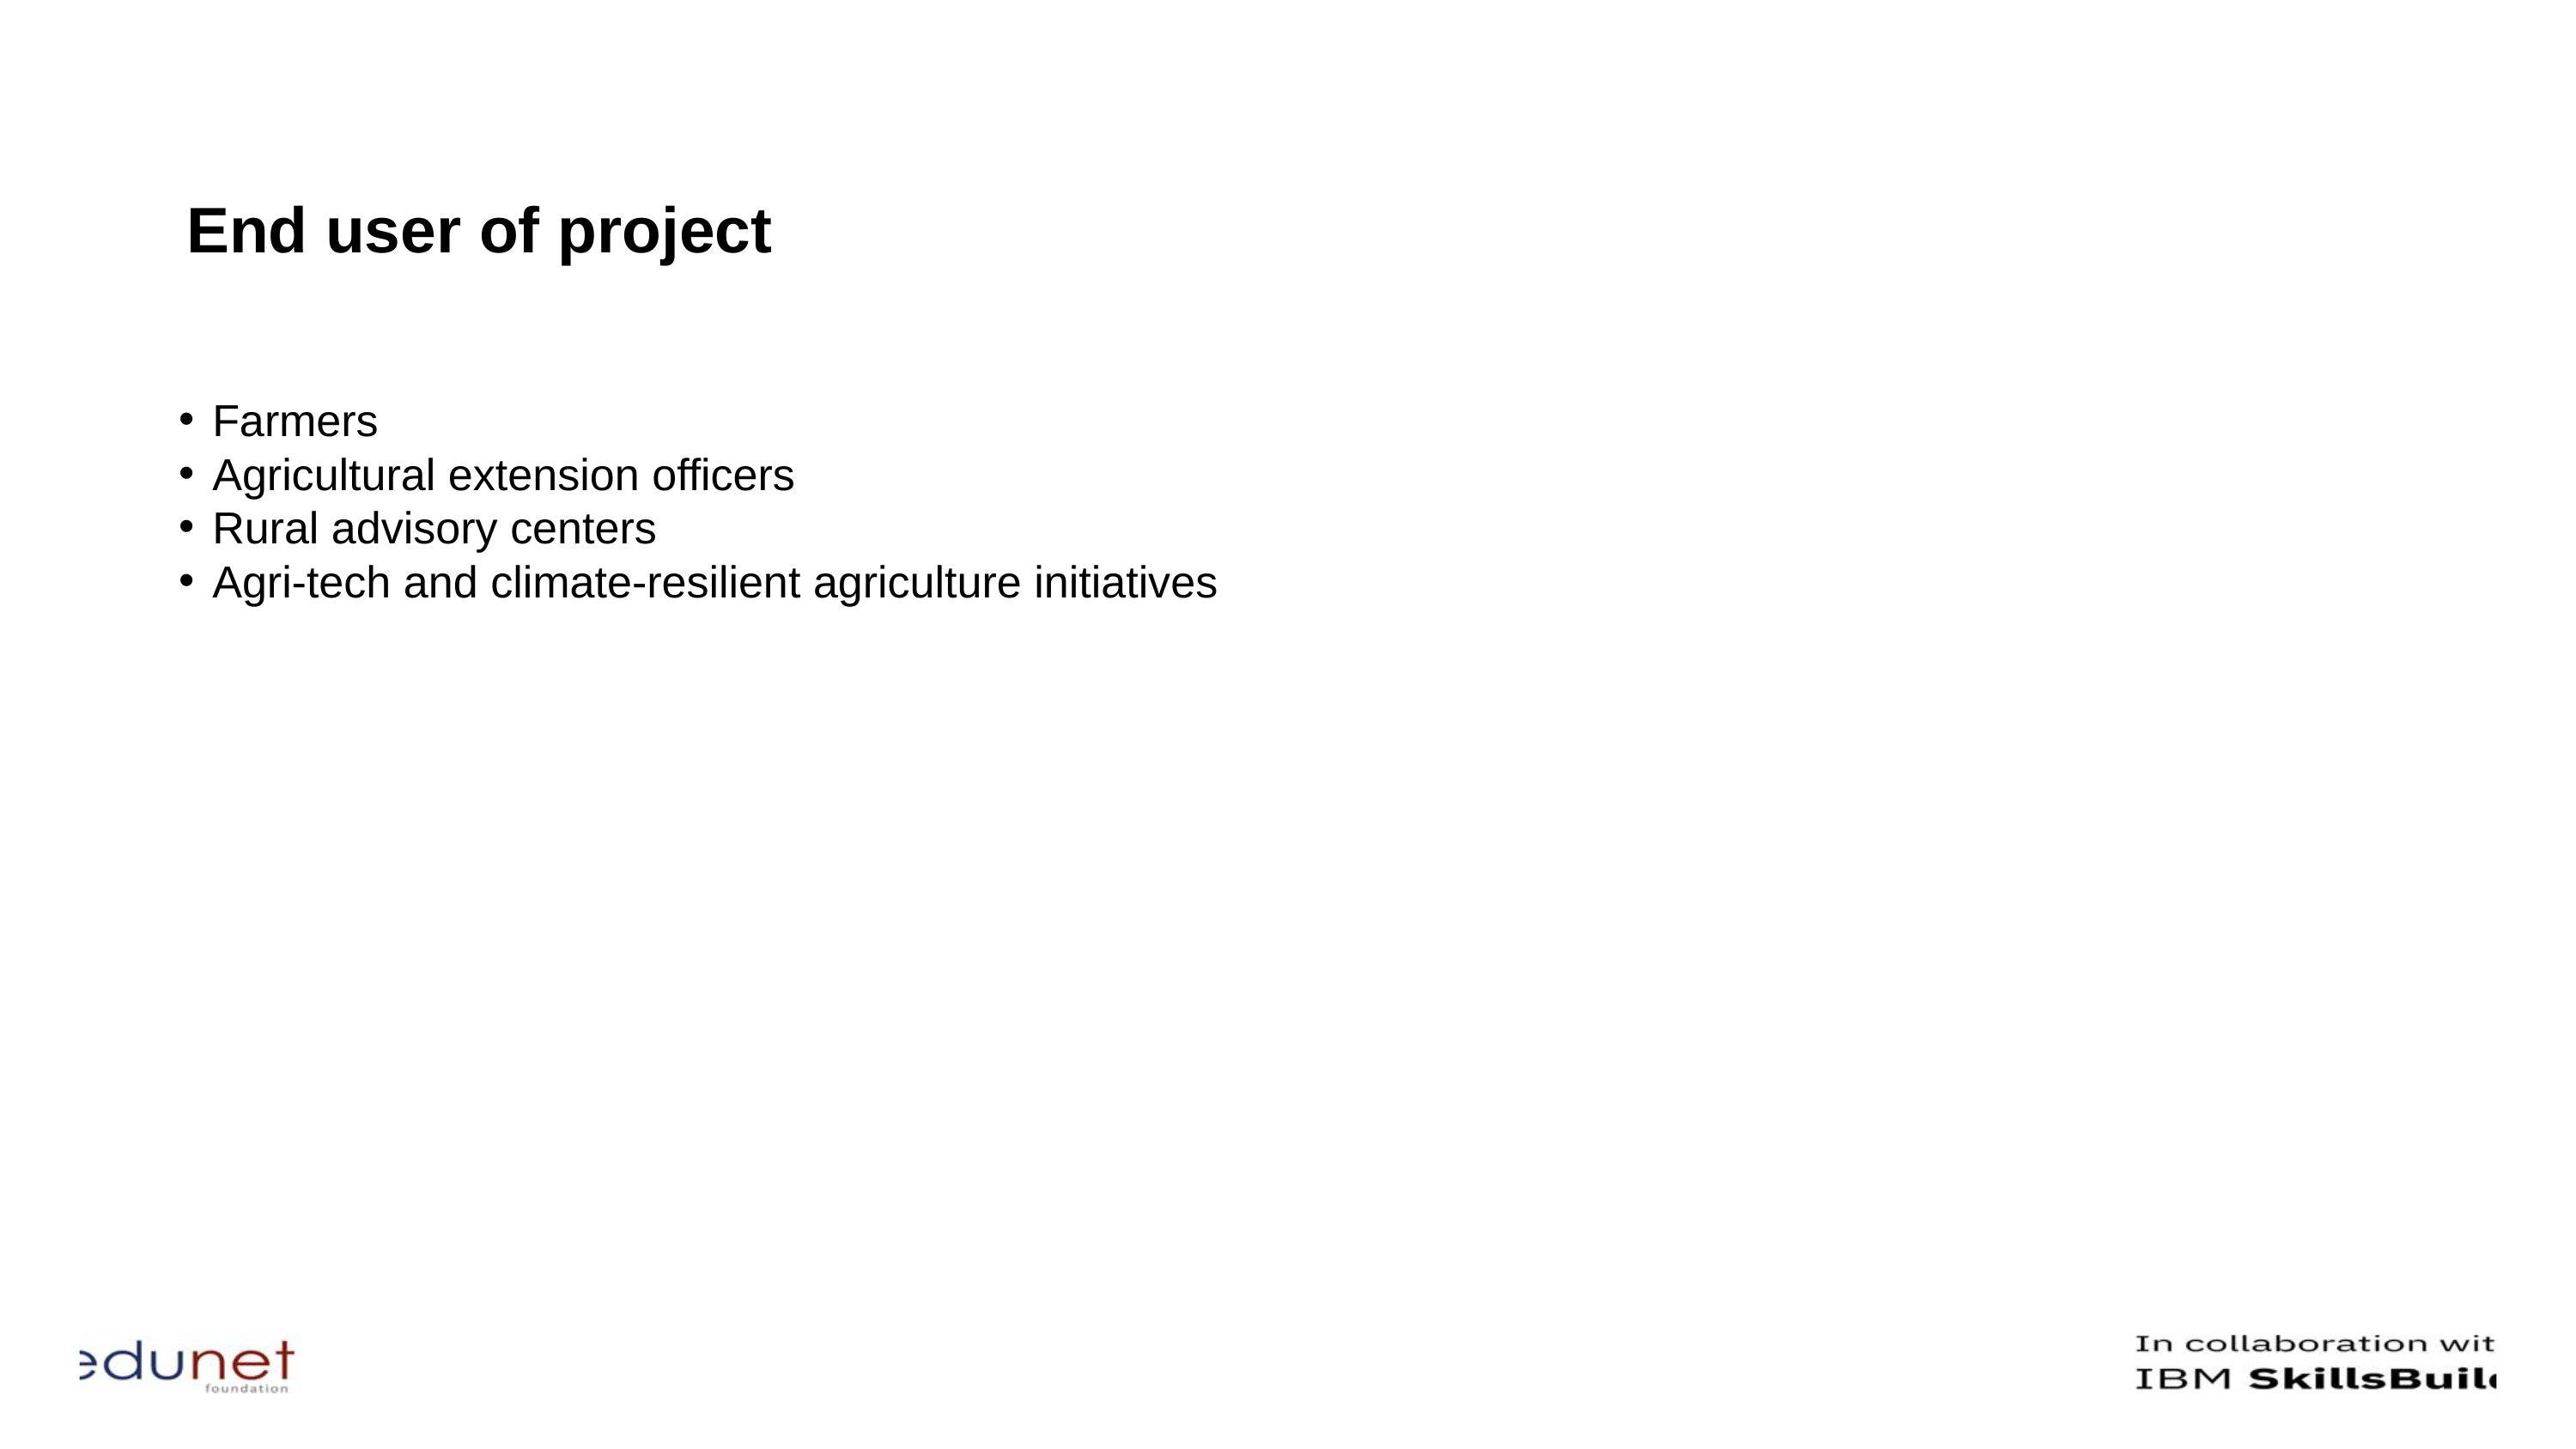

End user of project
Farmers
Agricultural extension officers
Rural advisory centers
Agri-tech and climate-resilient agriculture initiatives